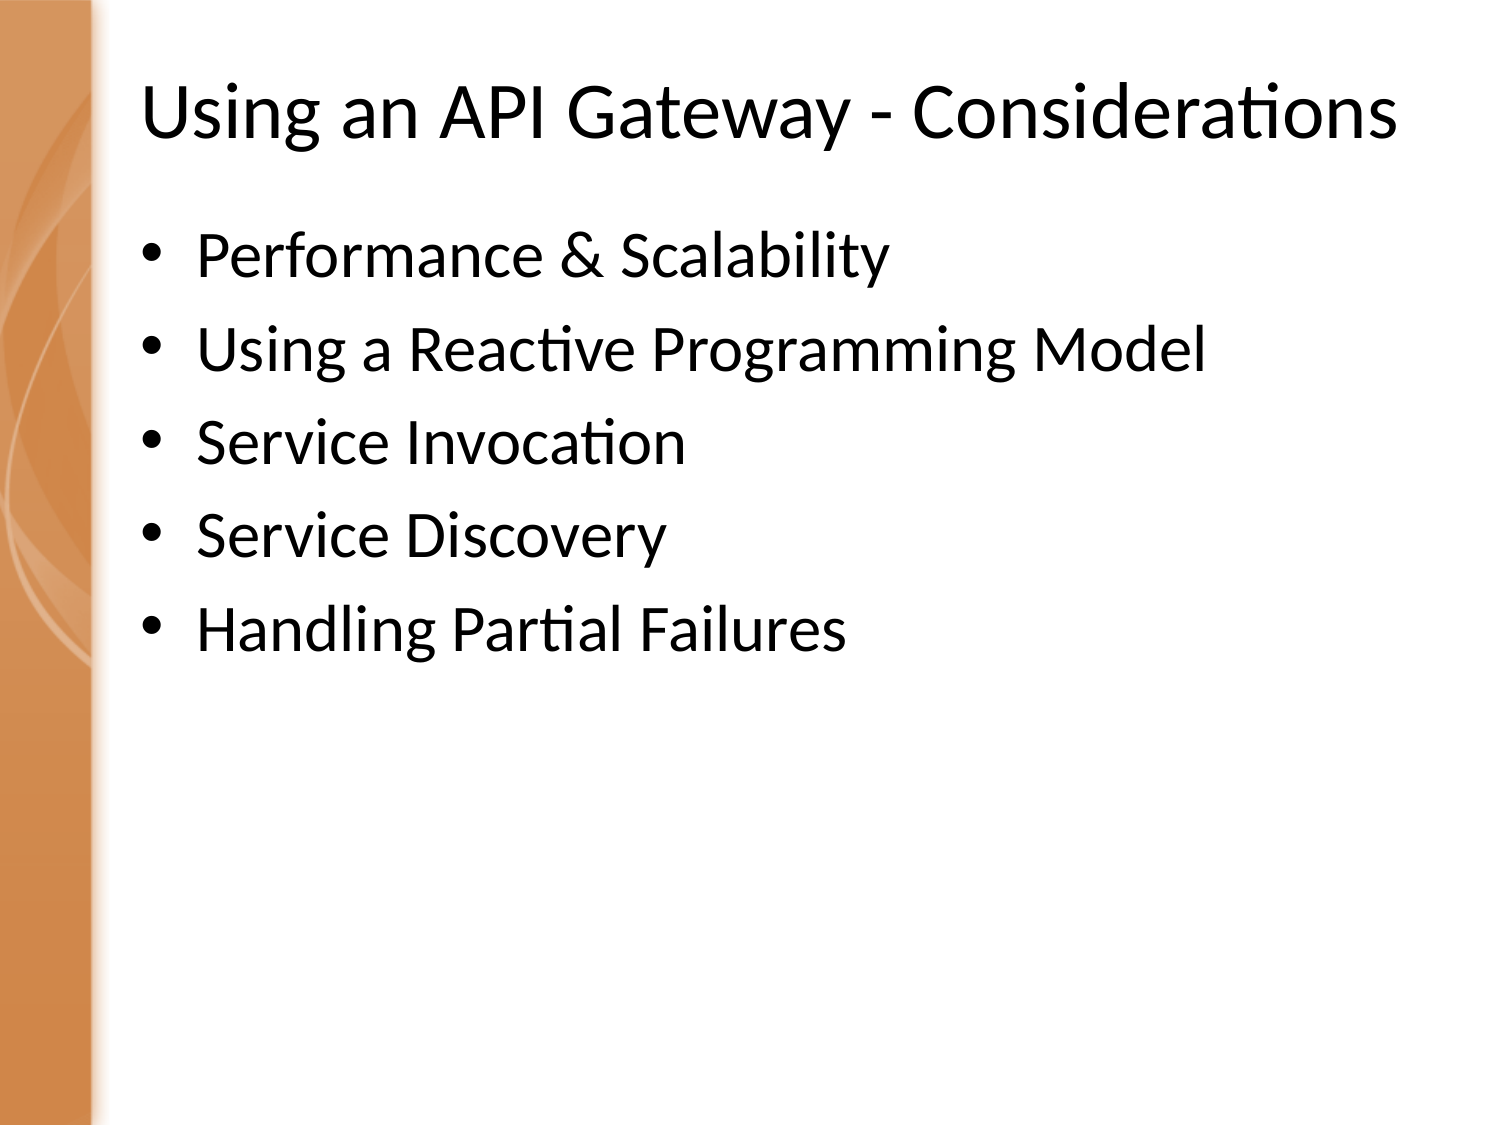

# Using an API Gateway - Considerations
Performance & Scalability
Using a Reactive Programming Model
Service Invocation
Service Discovery
Handling Partial Failures